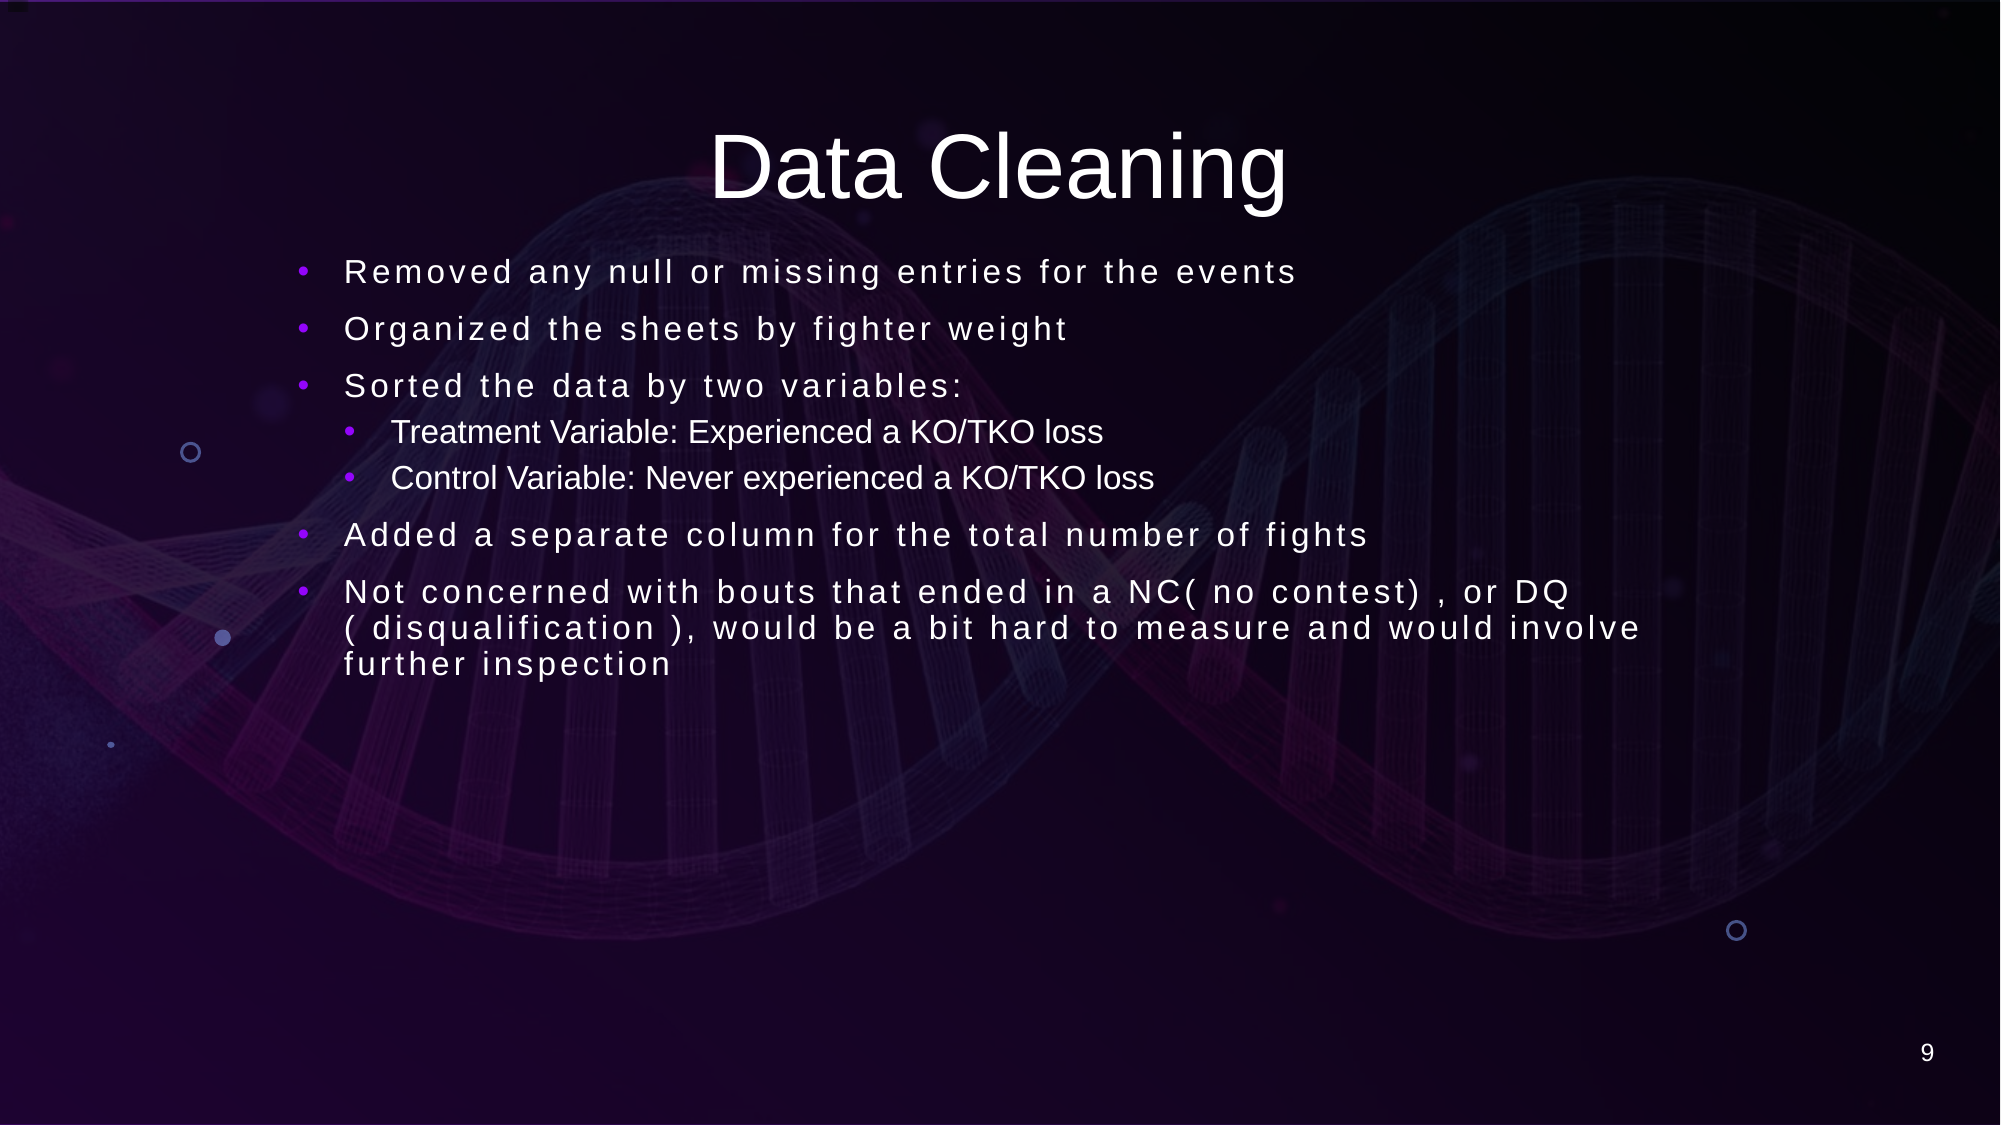

# Data Cleaning
Removed any null or missing entries for the events
Organized the sheets by fighter weight
Sorted the data by two variables:
Treatment Variable: Experienced a KO/TKO loss
Control Variable: Never experienced a KO/TKO loss
Added a separate column for the total number of fights
Not concerned with bouts that ended in a NC( no contest) , or DQ ( disqualification ), would be a bit hard to measure and would involve further inspection

9